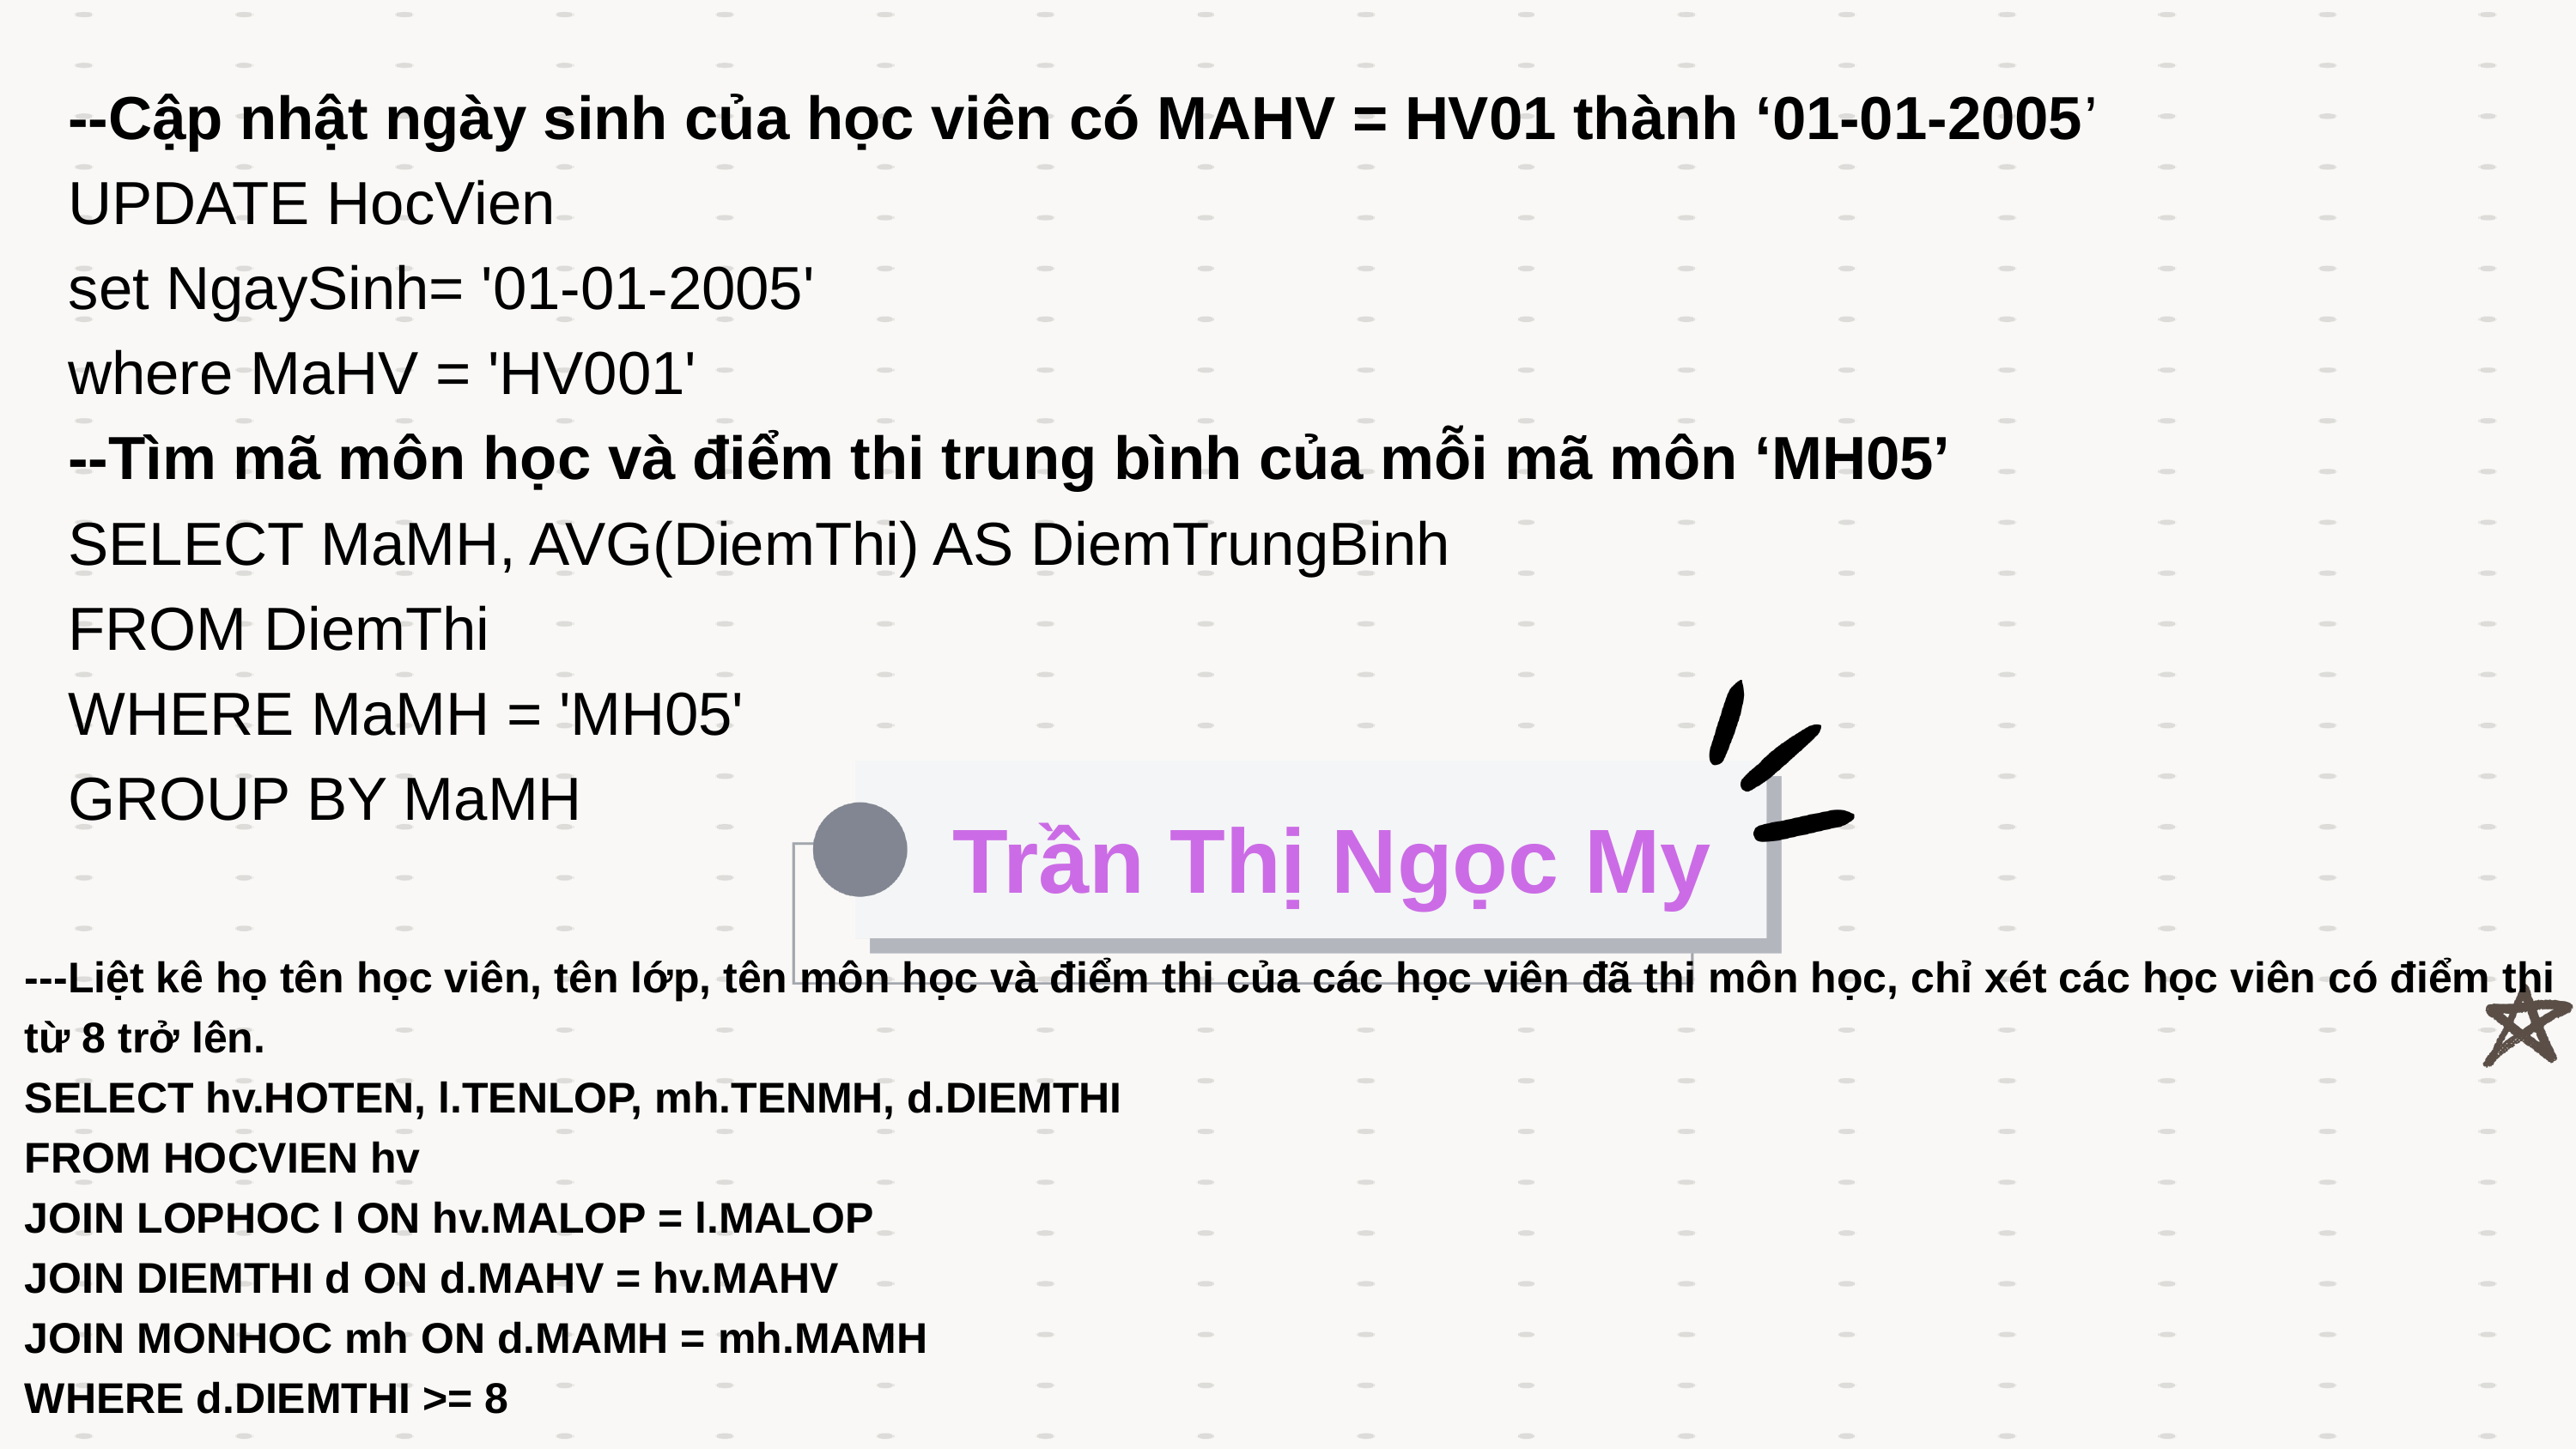

--Cập nhật ngày sinh của học viên có MAHV = HV01 thành ‘01-01-2005’
UPDATE HocVien
set NgaySinh= '01-01-2005'
where MaHV = 'HV001'
--Tìm mã môn học và điểm thi trung bình của mỗi mã môn ‘MH05’
SELECT MaMH, AVG(DiemThi) AS DiemTrungBinh
FROM DiemThi
WHERE MaMH = 'MH05'
GROUP BY MaMH

Trần Thị Ngọc My
---Liệt kê họ tên học viên, tên lớp, tên môn học và điểm thi của các học viên đã thi môn học, chỉ xét các học viên có điểm thi từ 8 trở lên.
SELECT hv.HOTEN, l.TENLOP, mh.TENMH, d.DIEMTHI
FROM HOCVIEN hv
JOIN LOPHOC l ON hv.MALOP = l.MALOP
JOIN DIEMTHI d ON d.MAHV = hv.MAHV
JOIN MONHOC mh ON d.MAMH = mh.MAMH
WHERE d.DIEMTHI >= 8